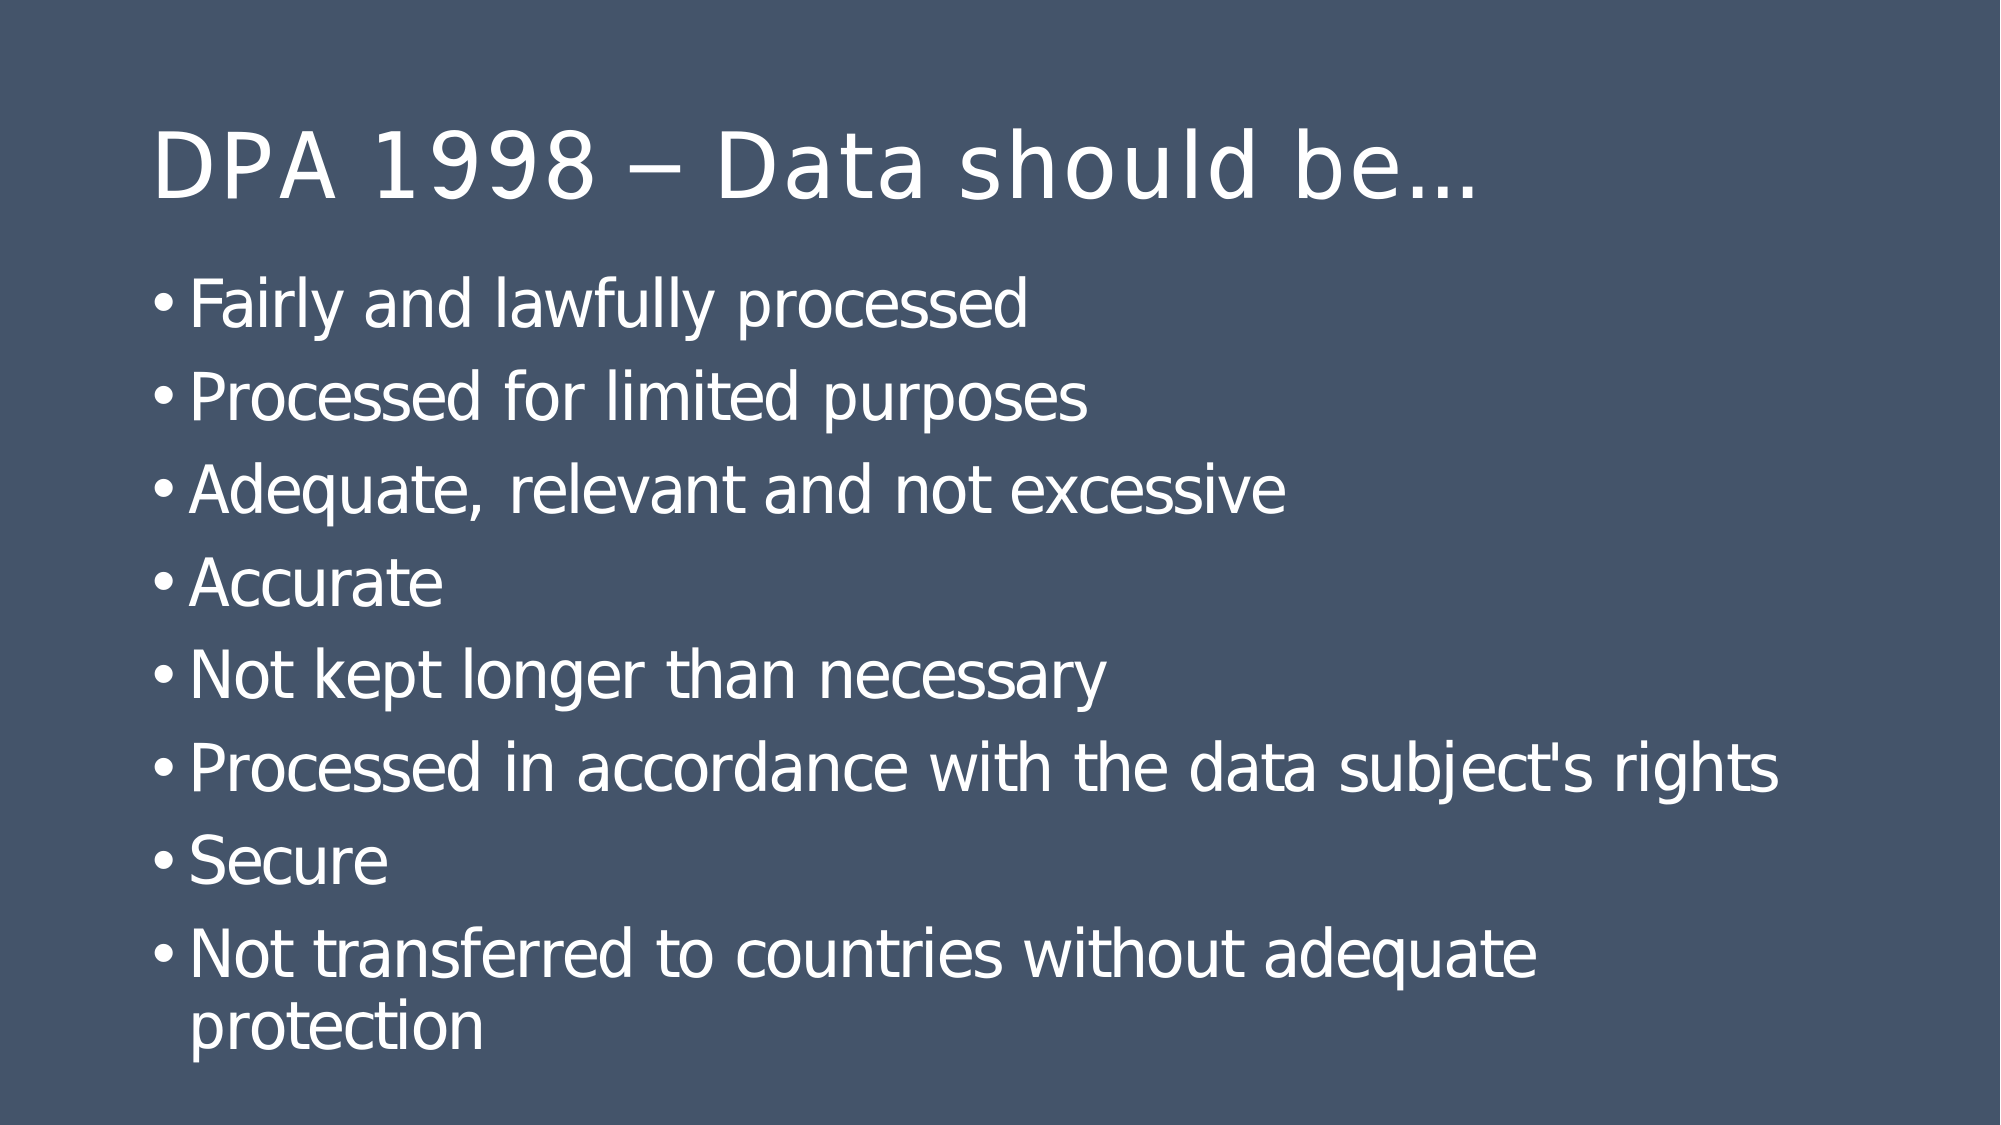

# DPA 1998 – Data should be…
Fairly and lawfully processed
Processed for limited purposes
Adequate, relevant and not excessive
Accurate
Not kept longer than necessary
Processed in accordance with the data subject's rights
Secure
Not transferred to countries without adequate protection